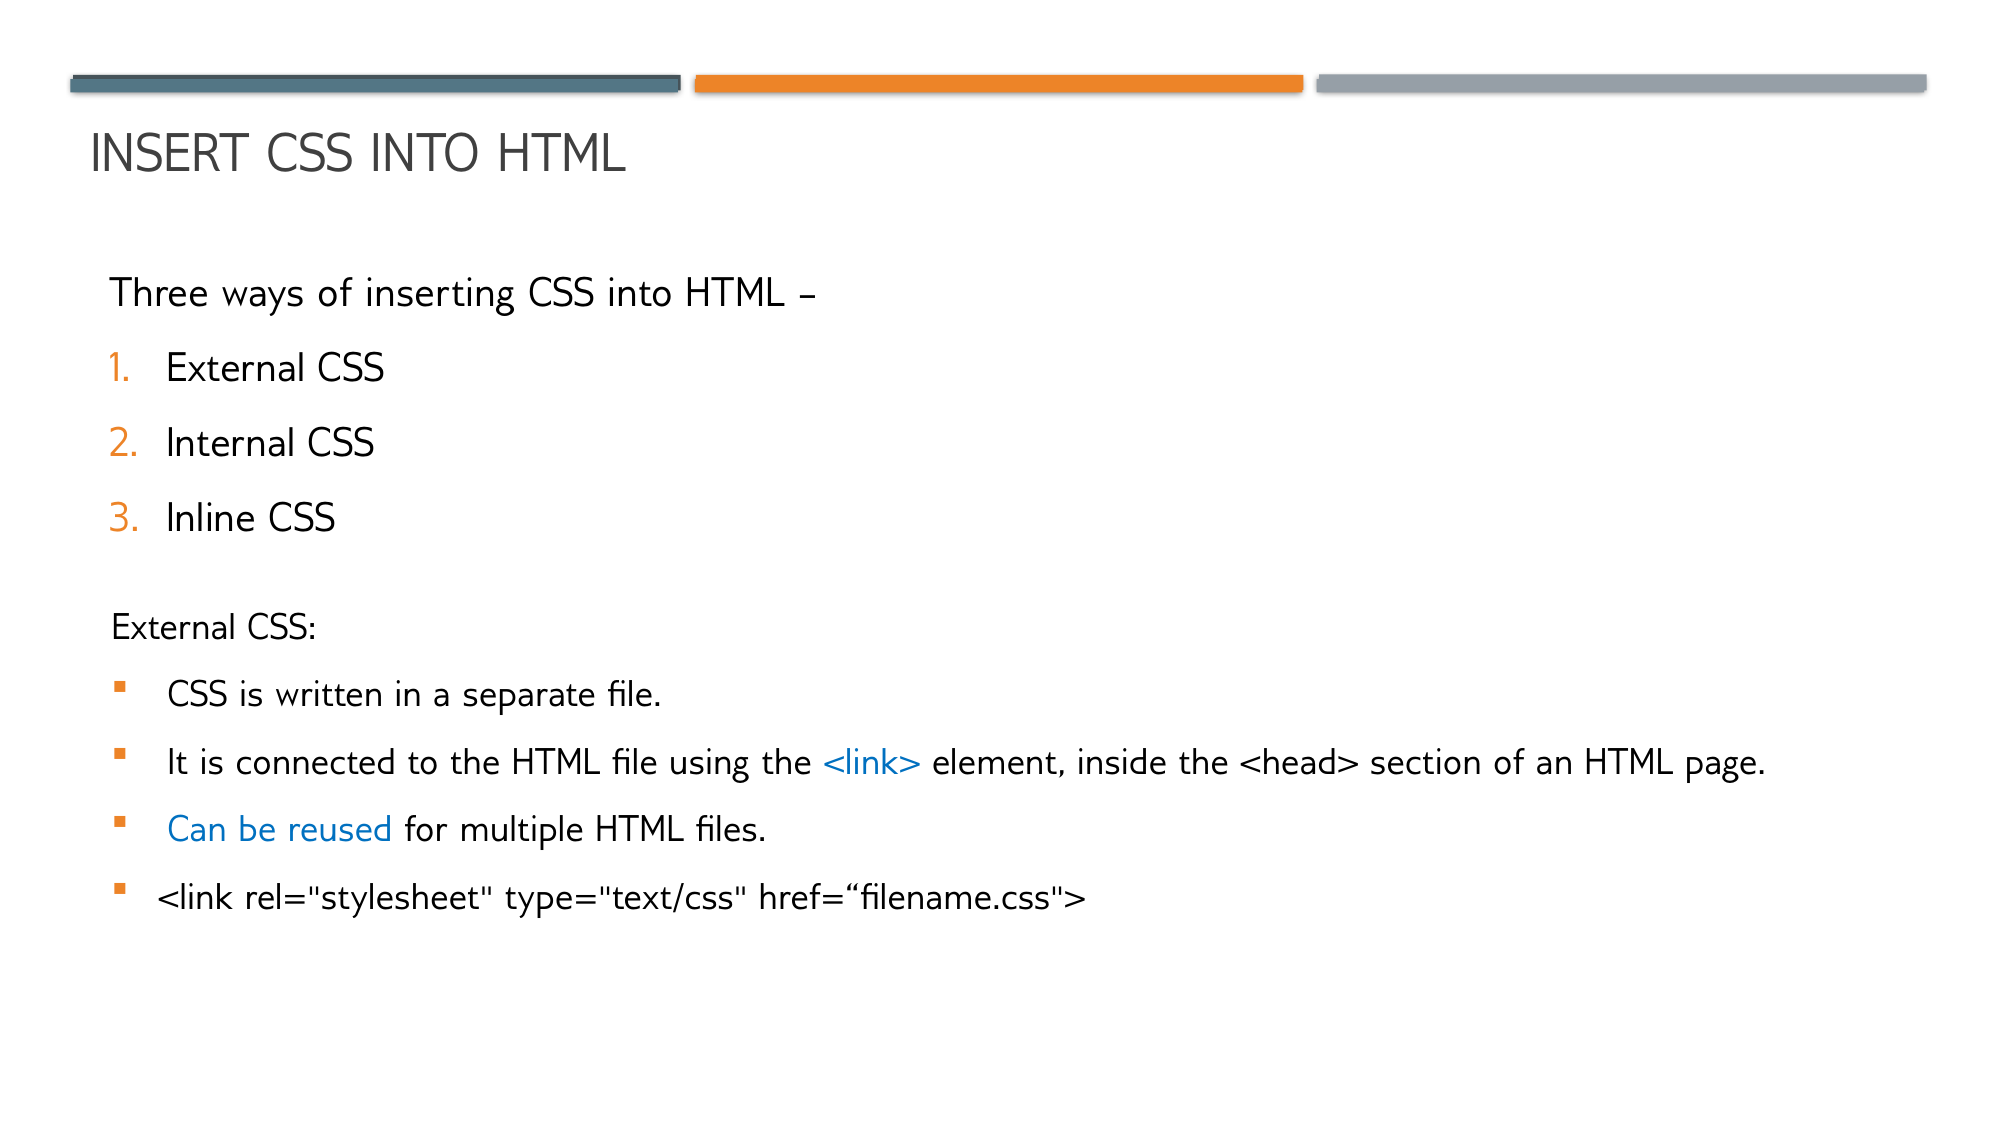

# Insert css into html
Three ways of inserting CSS into HTML –
External CSS
Internal CSS
Inline CSS
External CSS:
CSS is written in a separate file.
It is connected to the HTML file using the <link> element, inside the <head> section of an HTML page.
Can be reused for multiple HTML files.
<link rel="stylesheet" type="text/css" href=“filename.css">
Favicon
Title